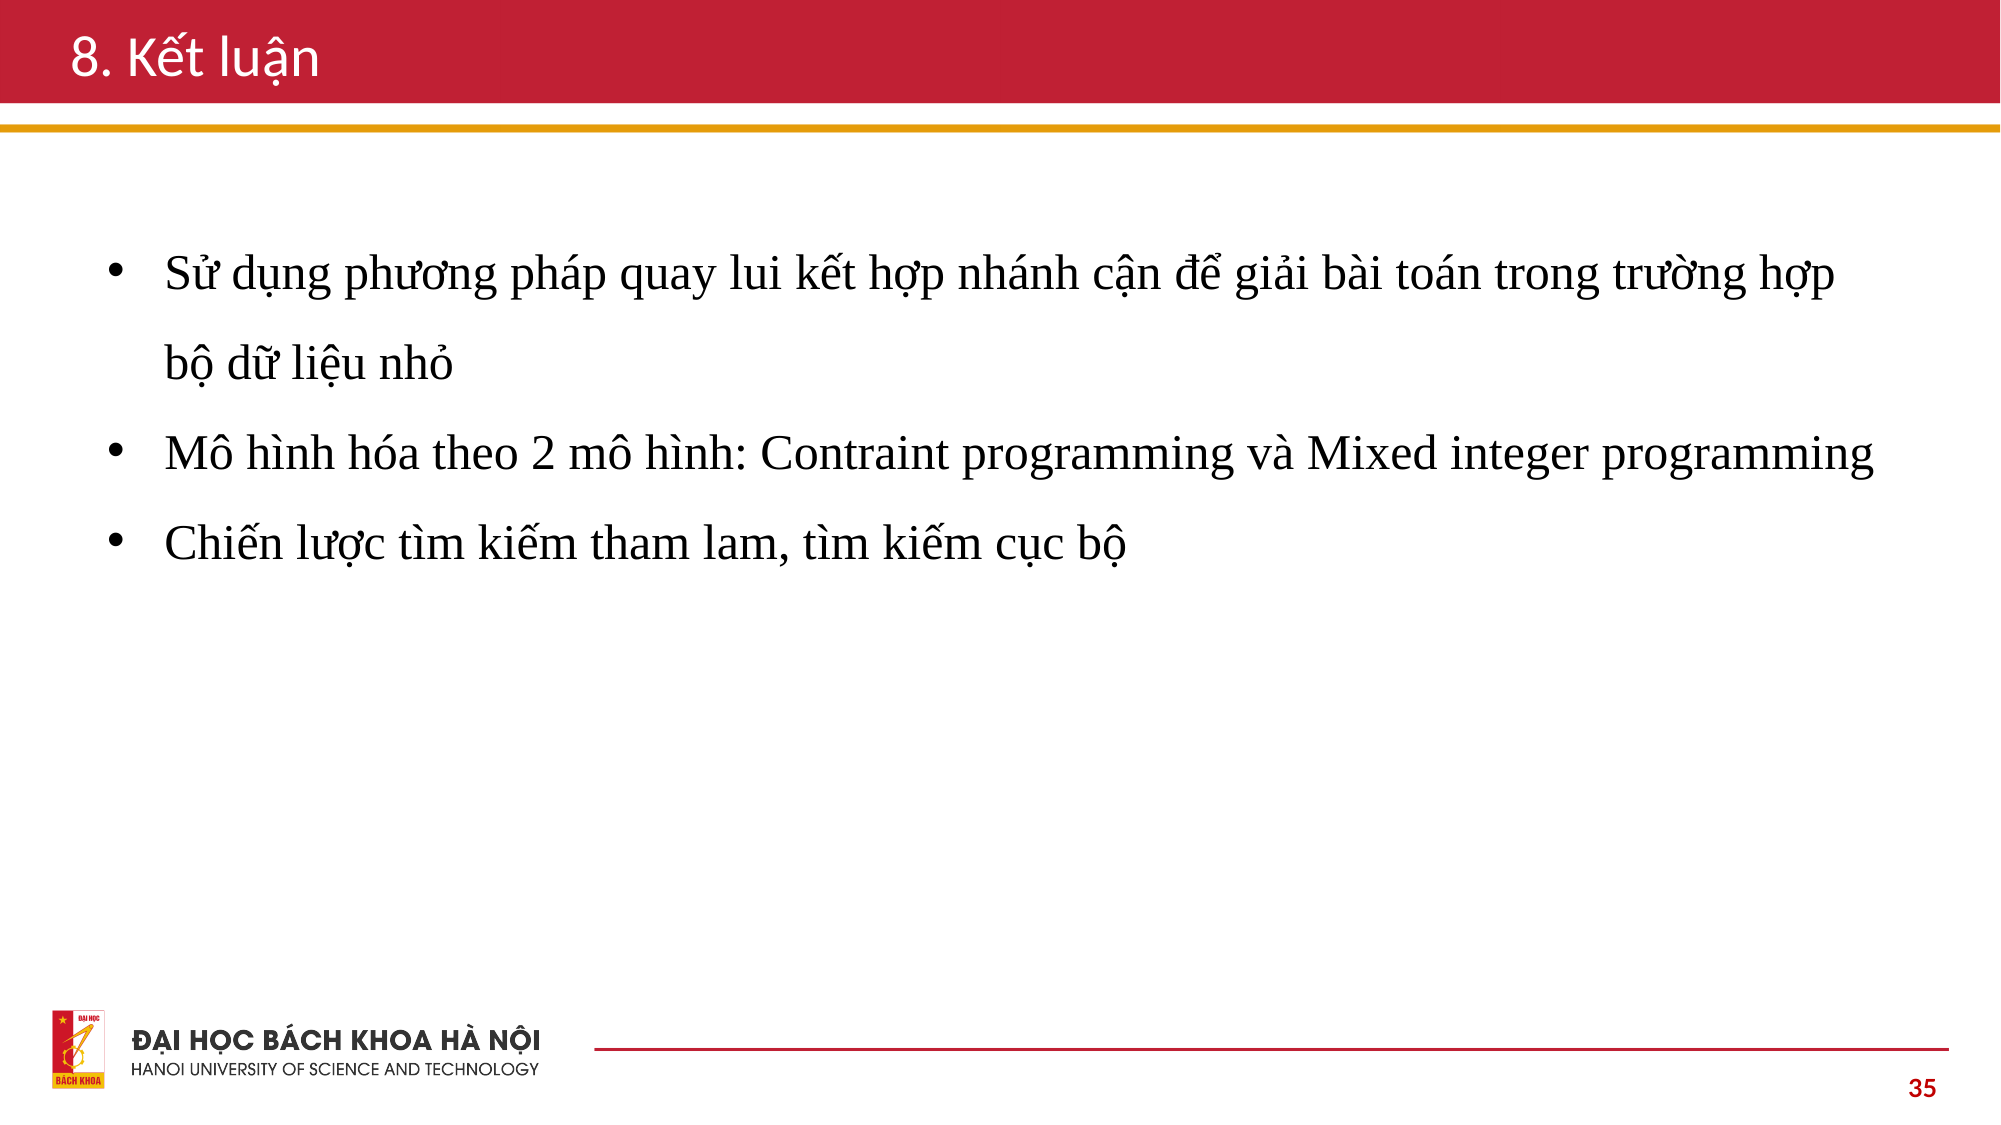

# 8. Kết luận
Sử dụng phương pháp quay lui kết hợp nhánh cận để giải bài toán trong trường hợp bộ dữ liệu nhỏ
Mô hình hóa theo 2 mô hình: Contraint programming và Mixed integer programming
Chiến lược tìm kiếm tham lam, tìm kiếm cục bộ

35